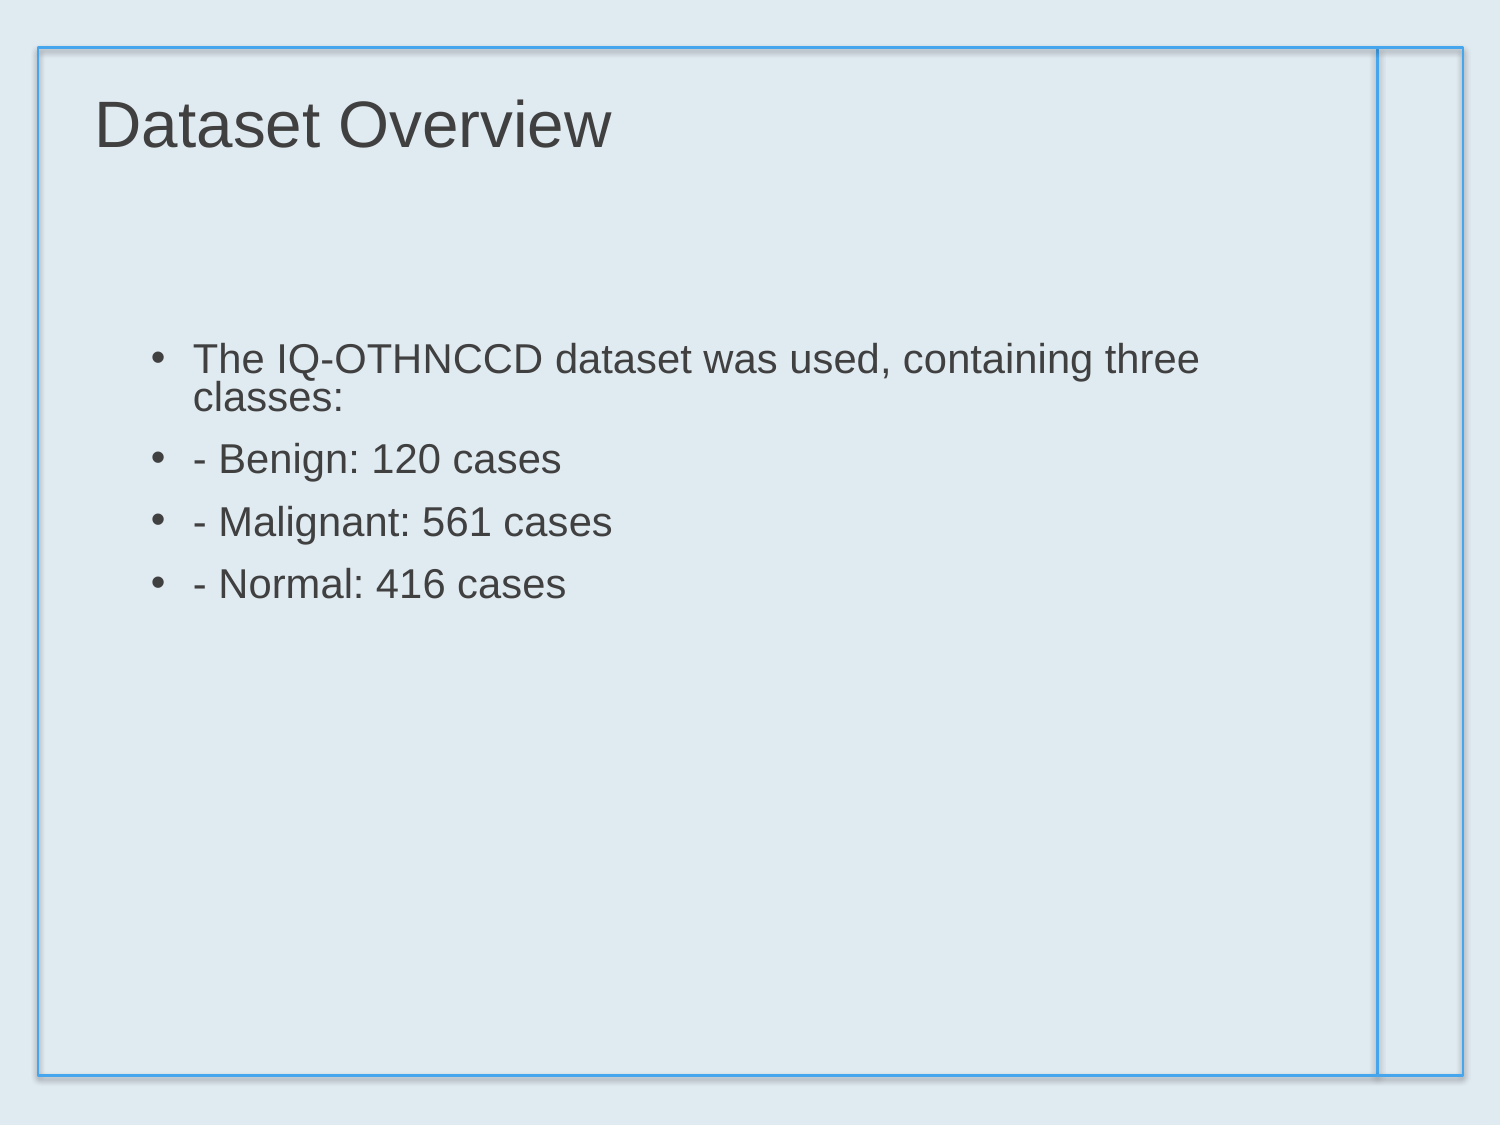

# Dataset Overview
The IQ-OTHNCCD dataset was used, containing three classes:
- Benign: 120 cases
- Malignant: 561 cases
- Normal: 416 cases